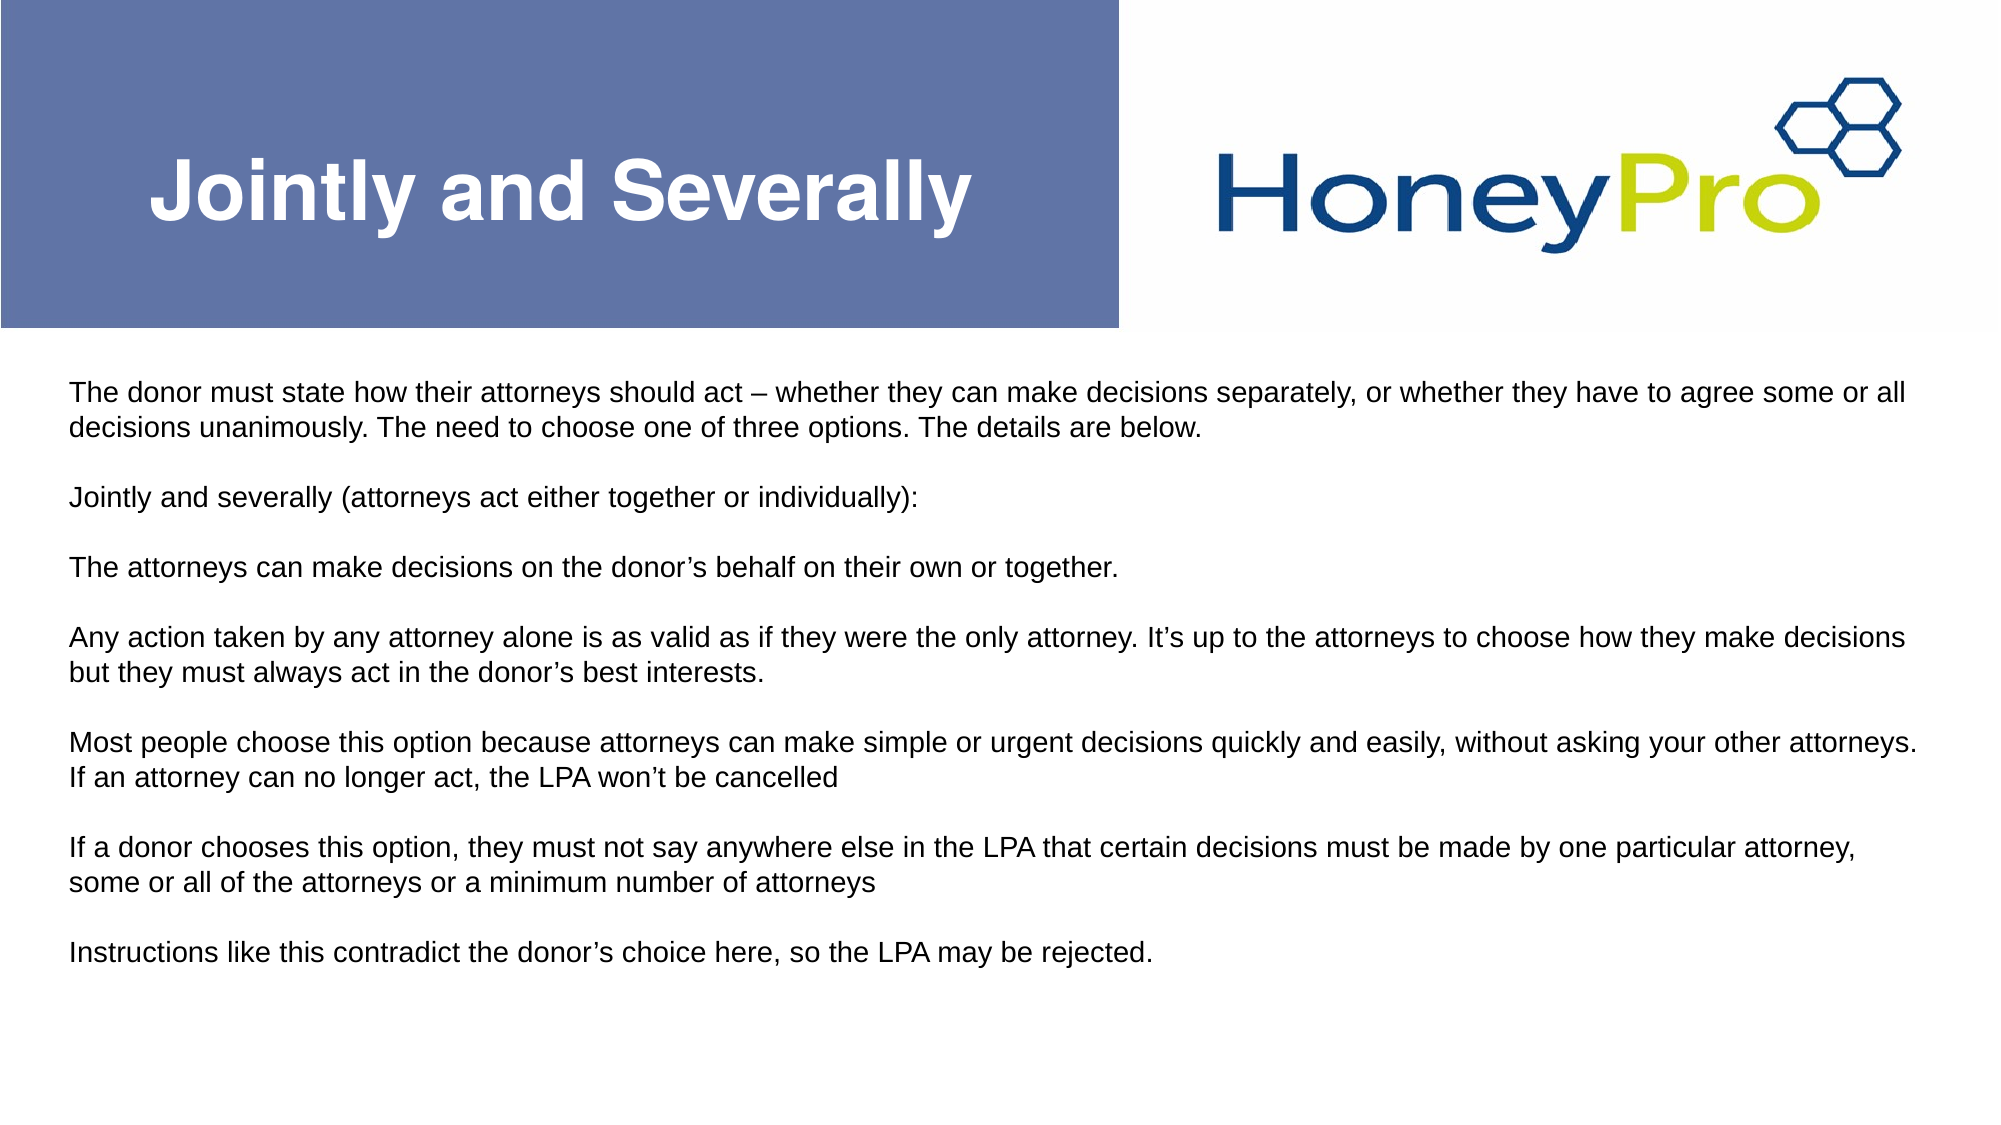

# Jointly and Severally
The donor must state how their attorneys should act – whether they can make decisions separately, or whether they have to agree some or all decisions unanimously. The need to choose one of three options. The details are below.

Jointly and severally (attorneys act either together or individually):

The attorneys can make decisions on the donor’s behalf on their own or together.

Any action taken by any attorney alone is as valid as if they were the only attorney. It’s up to the attorneys to choose how they make decisions but they must always act in the donor’s best interests.

Most people choose this option because attorneys can make simple or urgent decisions quickly and easily, without asking your other attorneys. If an attorney can no longer act, the LPA won’t be cancelled

If a donor chooses this option, they must not say anywhere else in the LPA that certain decisions must be made by one particular attorney, some or all of the attorneys or a minimum number of attorneys

Instructions like this contradict the donor’s choice here, so the LPA may be rejected.